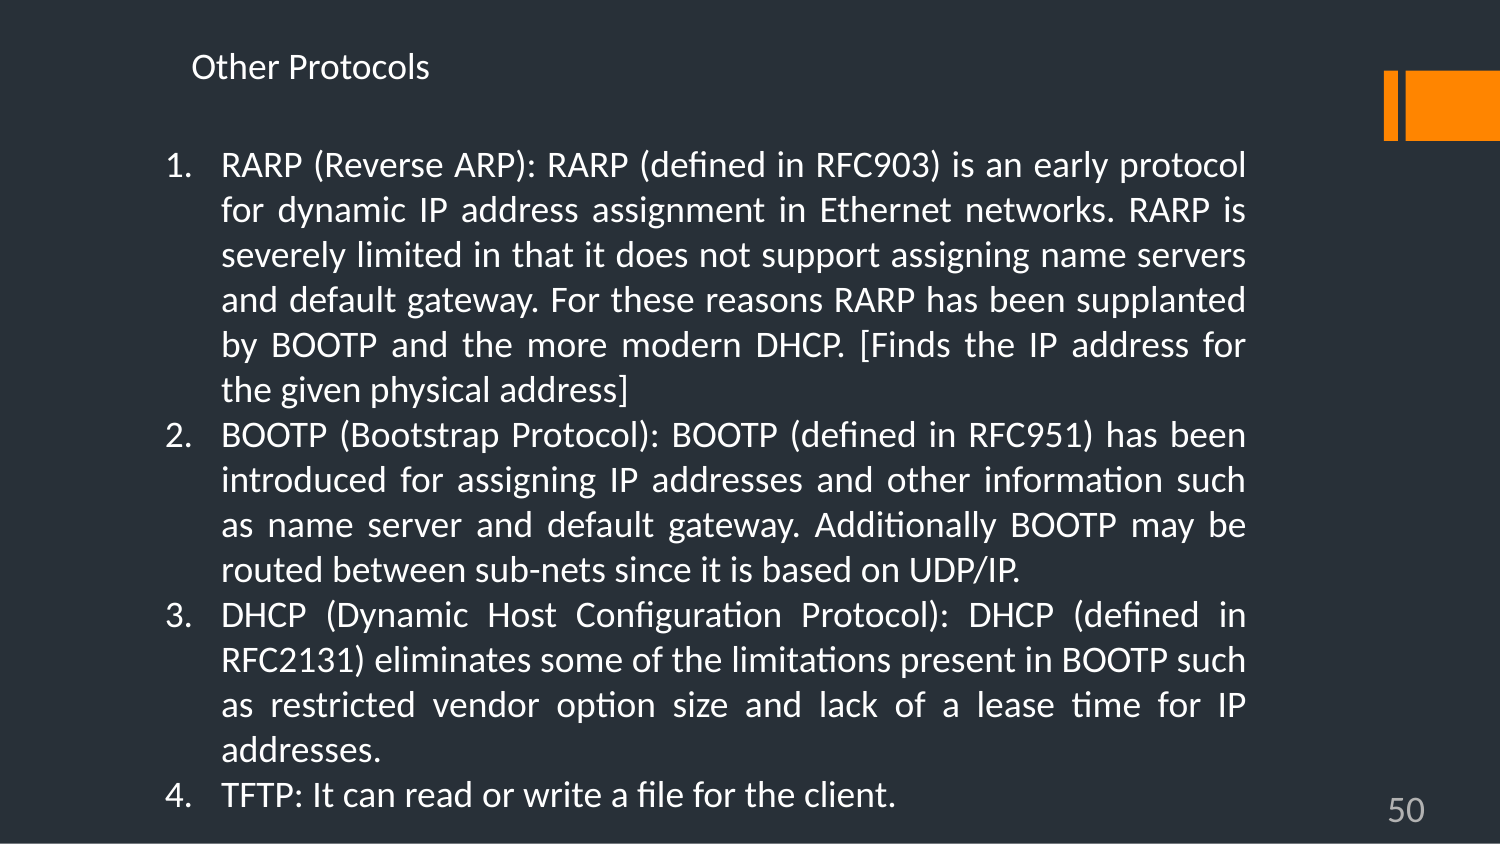

Other Protocols
RARP (Reverse ARP): RARP (defined in RFC903) is an early protocol for dynamic IP address assignment in Ethernet networks. RARP is severely limited in that it does not support assigning name servers and default gateway. For these reasons RARP has been supplanted by BOOTP and the more modern DHCP. [Finds the IP address for the given physical address]
BOOTP (Bootstrap Protocol): BOOTP (defined in RFC951) has been introduced for assigning IP addresses and other information such as name server and default gateway. Additionally BOOTP may be routed between sub-nets since it is based on UDP/IP.
DHCP (Dynamic Host Configuration Protocol): DHCP (defined in RFC2131) eliminates some of the limitations present in BOOTP such as restricted vendor option size and lack of a lease time for IP addresses.
TFTP: It can read or write a file for the client.

50